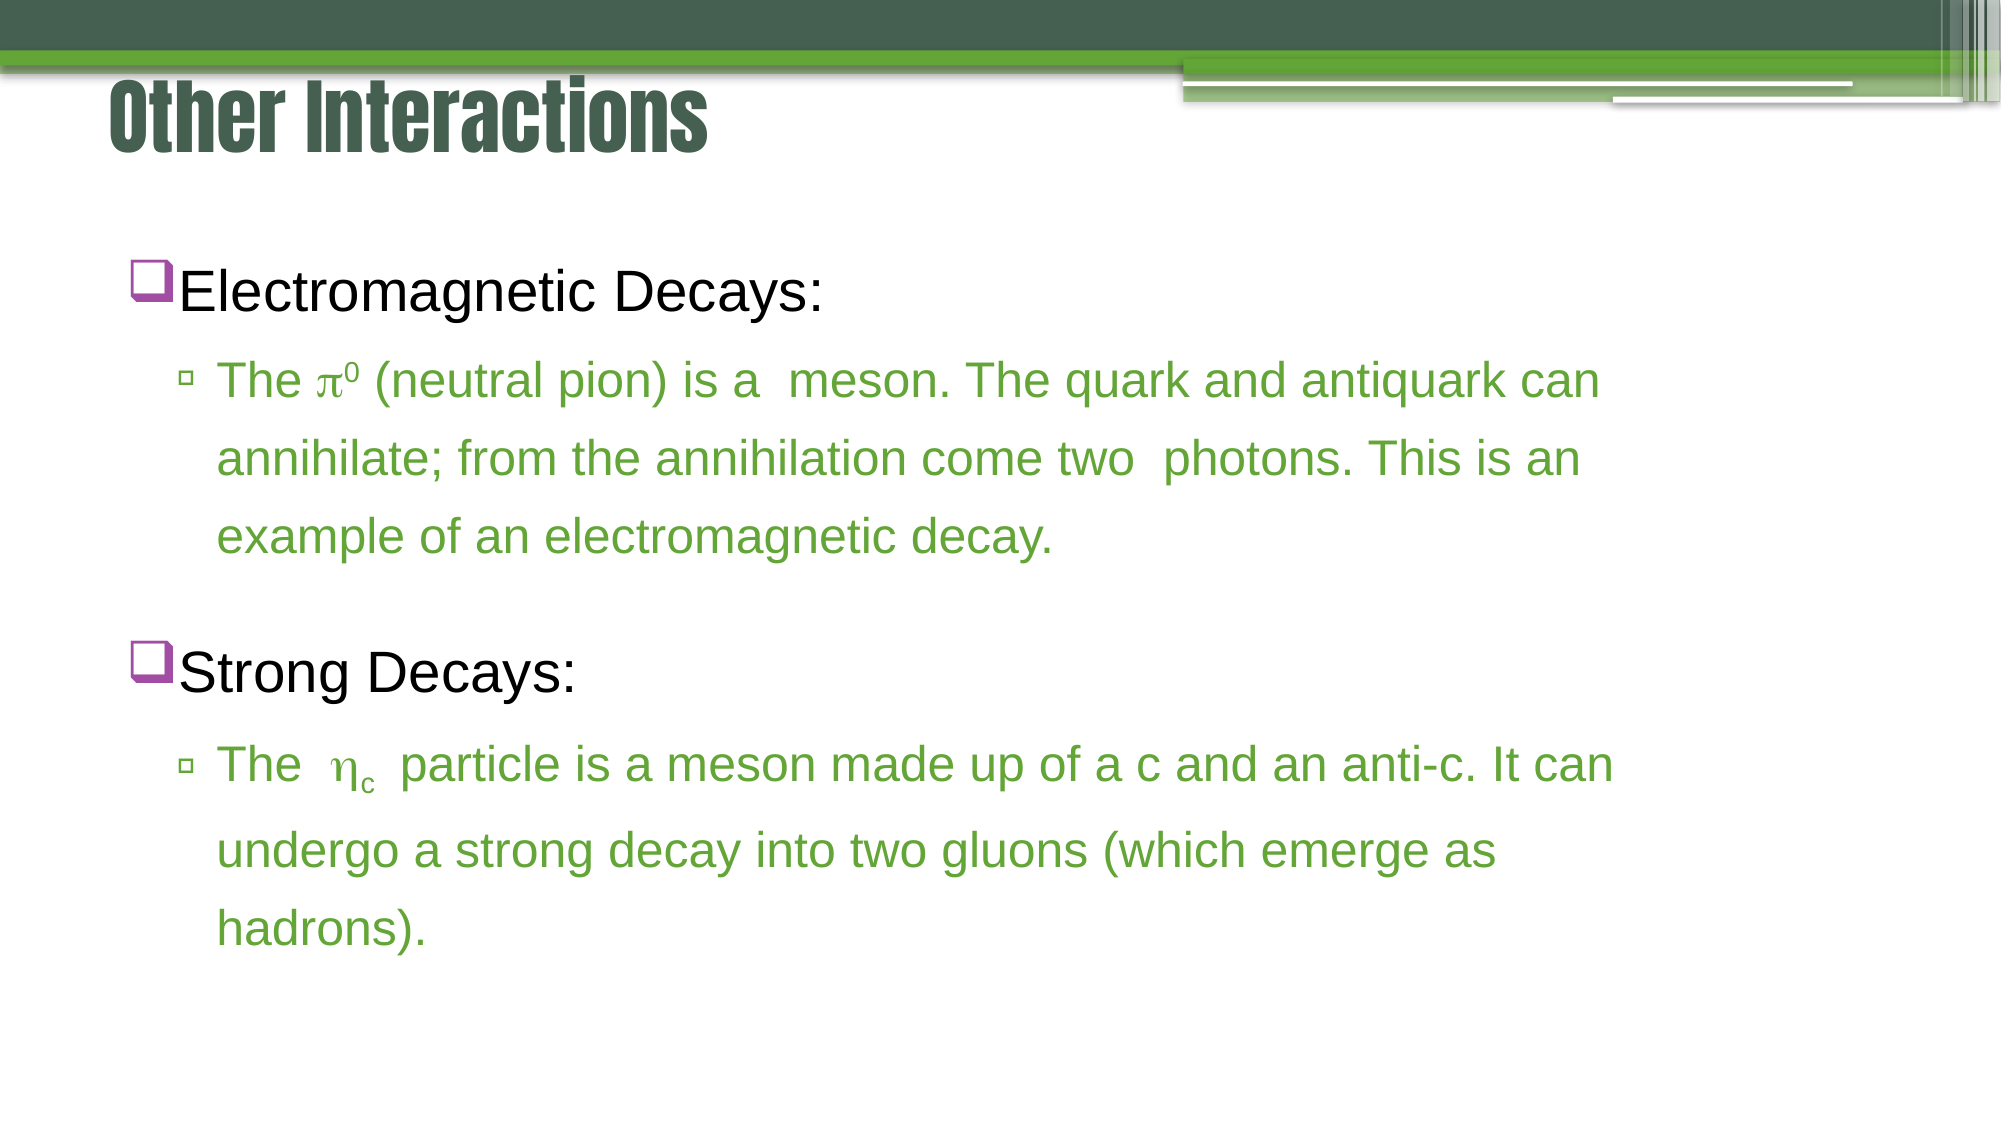

# Other Interactions
Electromagnetic Decays:
The π0 (neutral pion) is a  meson. The quark and antiquark can annihilate; from the annihilation come two  photons. This is an example of an electromagnetic decay.
Strong Decays:
The  ηc particle is a meson made up of a c and an anti-c. It can undergo a strong decay into two gluons (which emerge as hadrons).